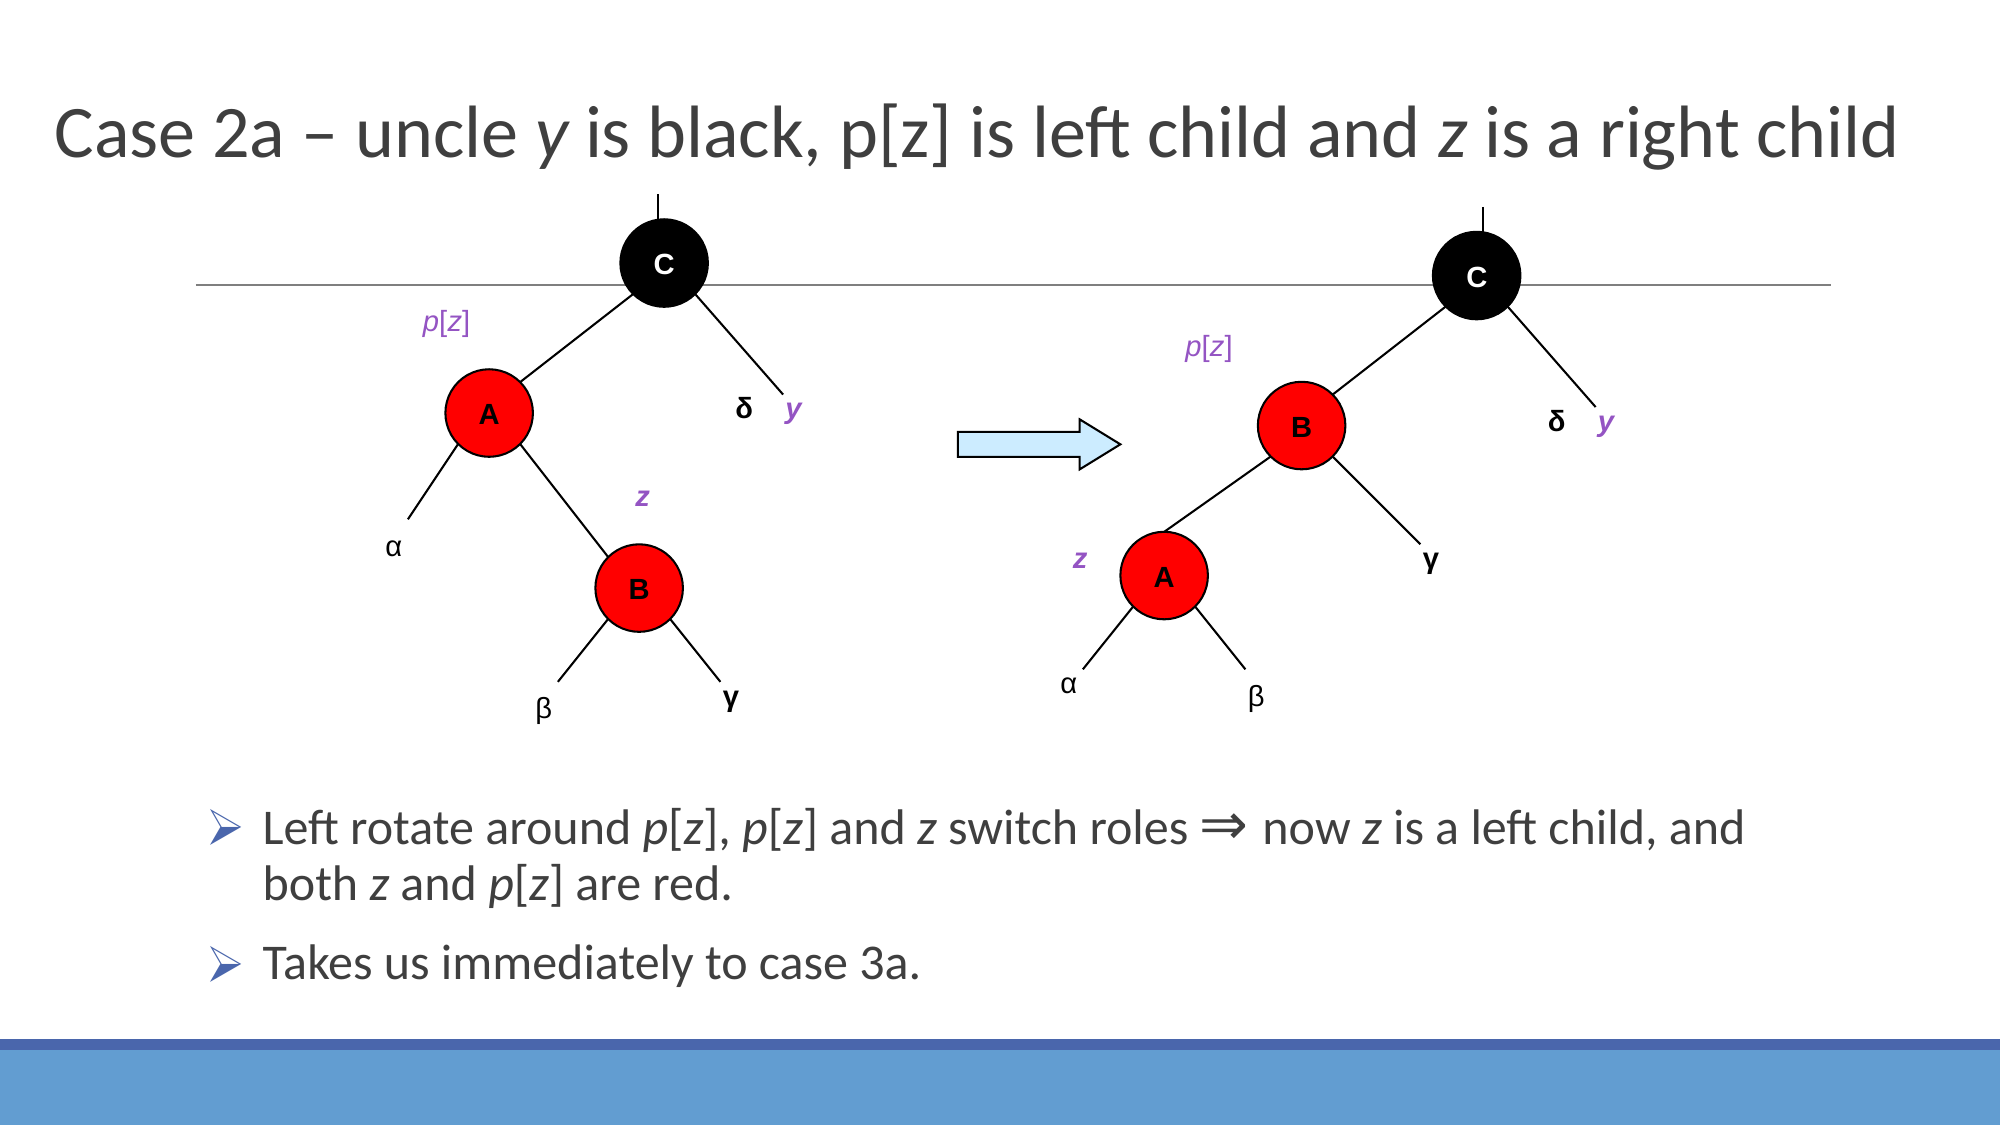

# Case 2a – uncle y is black, p[z] is left child and z is a right child
C
C
p[z]
p[z]
A
B
δ
y
δ
y

z
α
A
z
γ
B
α
γ
β
β
Left rotate around p[z], p[z] and z switch roles ⇒ now z is a left child, and both z and p[z] are red.
Takes us immediately to case 3a.